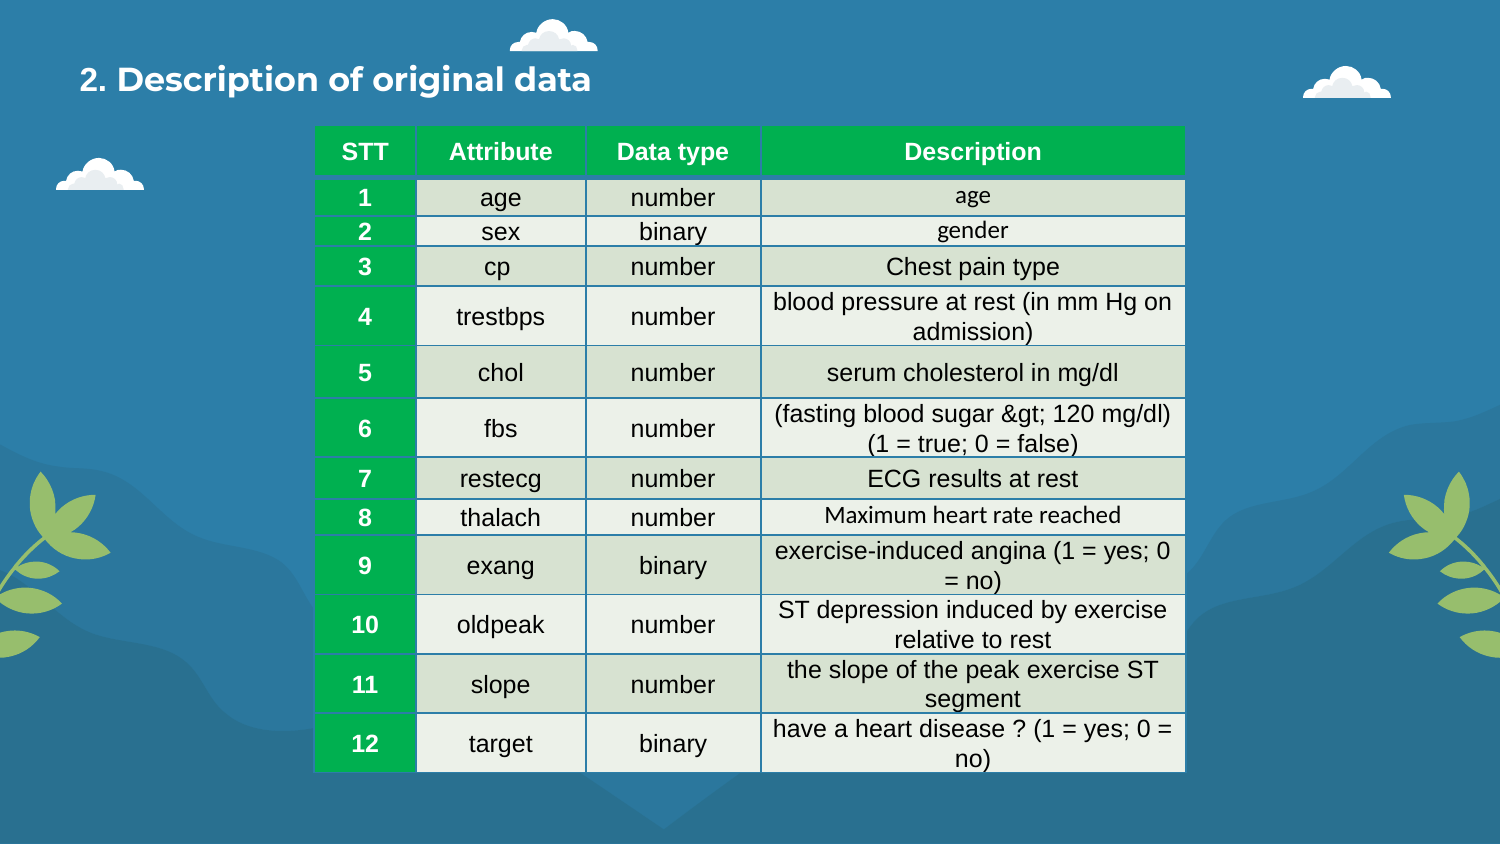

2. Description of original data

| STT | Attribute | Data type | Description |
| --- | --- | --- | --- |
| 1 | age | number | age |
| 2 | sex | binary | gender |
| 3 | cp | number | Chest pain type |
| 4 | trestbps | number | blood pressure at rest (in mm Hg on admission) |
| 5 | chol | number | serum cholesterol in mg/dl |
| 6 | fbs | number | (fasting blood sugar &gt; 120 mg/dl) (1 = true; 0 = false) |
| 7 | restecg | number | ECG results at rest |
| 8 | thalach | number | Maximum heart rate reached |
| 9 | exang | binary | exercise-induced angina (1 = yes; 0 = no) |
| 10 | oldpeak | number | ST depression induced by exercise relative to rest |
| 11 | slope | number | the slope of the peak exercise ST segment |
| 12 | target | binary | have a heart disease ? (1 = yes; 0 = no) |